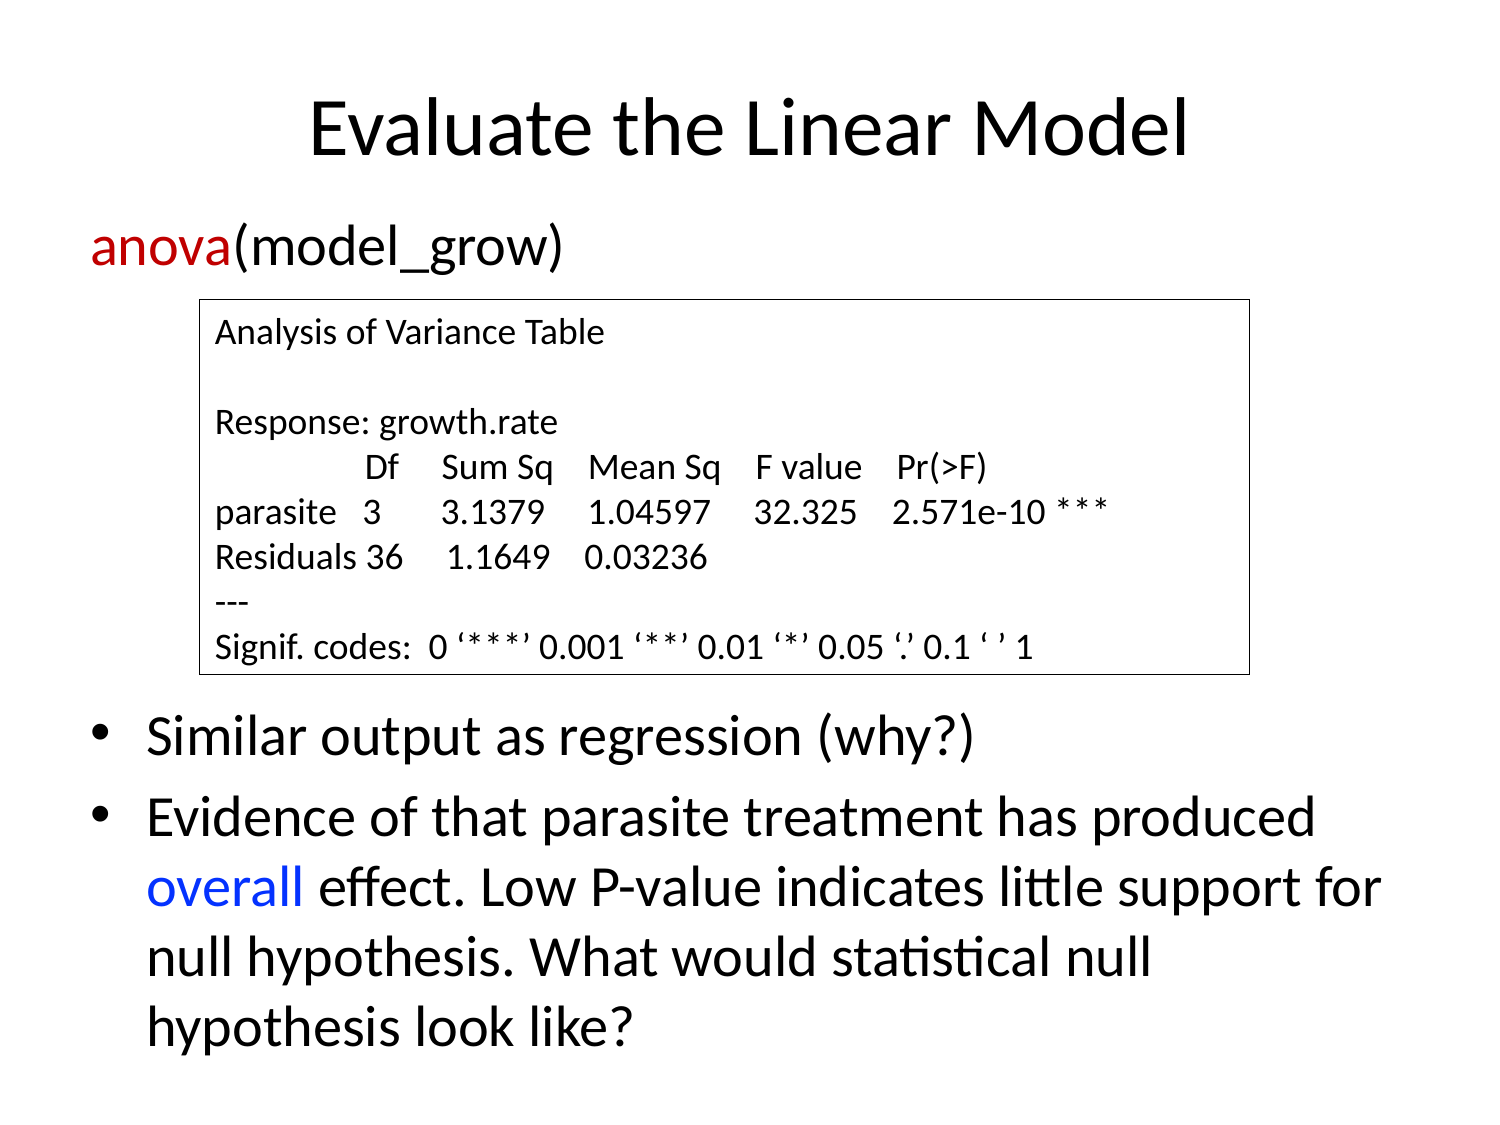

# Evaluate the Linear Model
anova(model_grow)

Similar output as regression (why?)
Evidence of that parasite treatment has produced overall effect. Low P-value indicates little support for null hypothesis. What would statistical null hypothesis look like?

Analysis of Variance Table

Response: growth.rate
          	Df     Sum Sq    Mean Sq    F value    Pr(>F)
parasite   3       3.1379     1.04597     32.325    2.571e-10 ***
Residuals 36     1.1649    0.03236
---
Signif. codes:  0 ‘***’ 0.001 ‘**’ 0.01 ‘*’ 0.05 ‘.’ 0.1 ‘ ’ 1